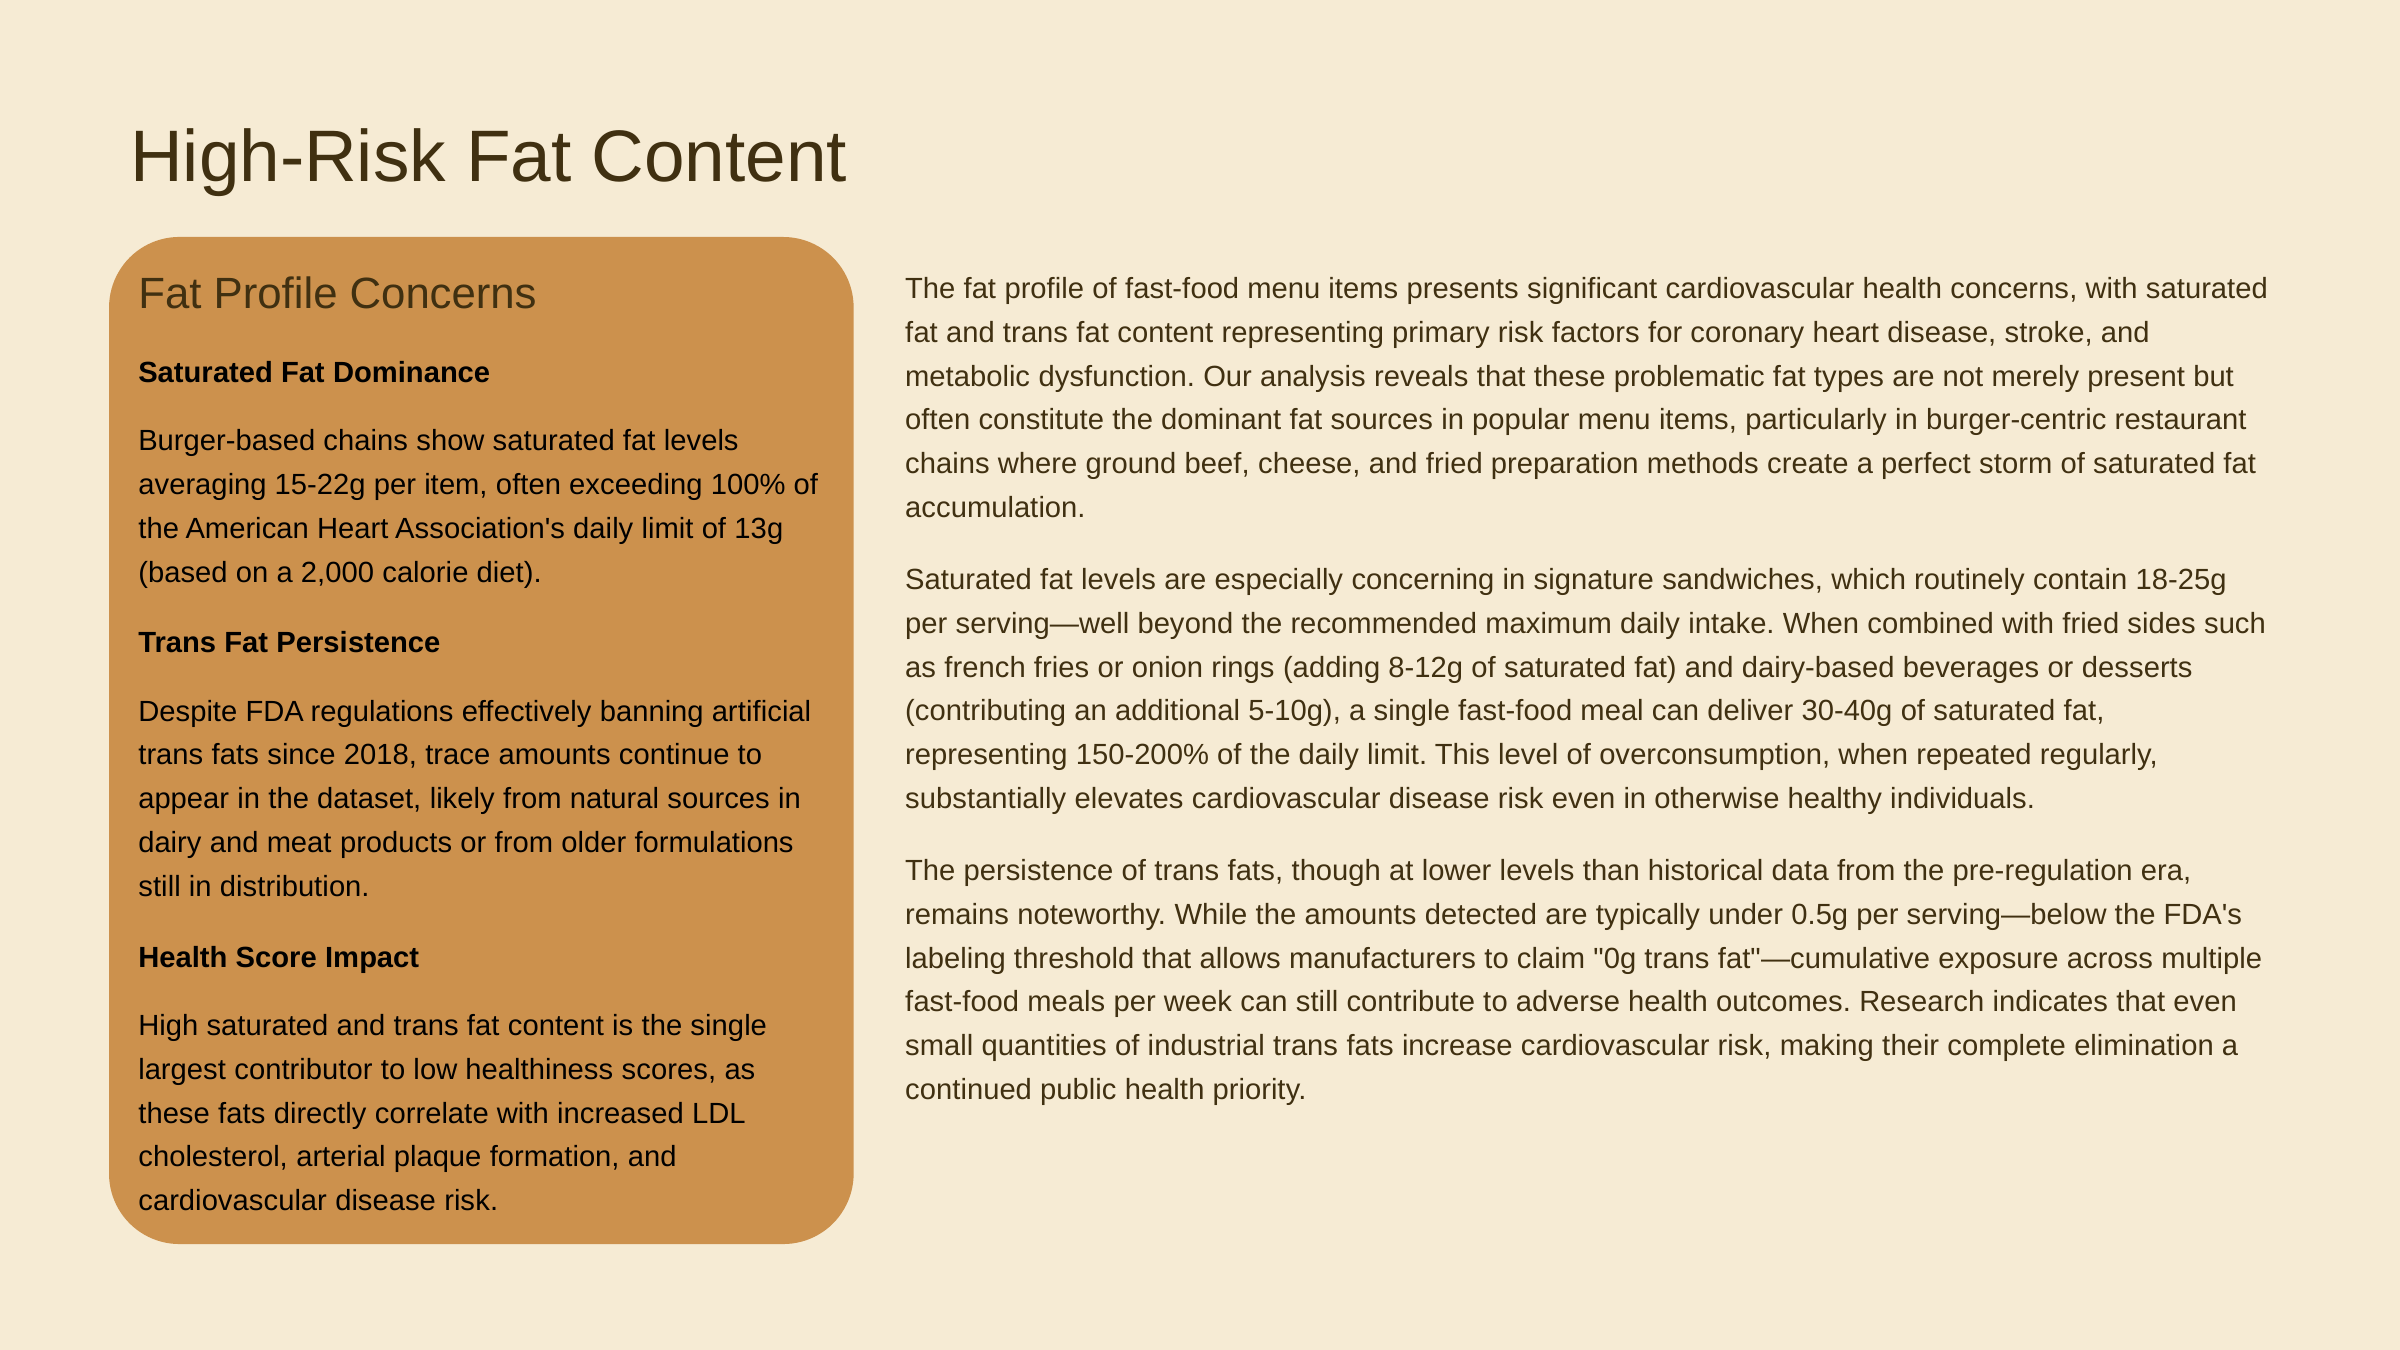

High-Risk Fat Content

The fat profile of fast-food menu items presents significant cardiovascular health concerns, with saturated fat and trans fat content representing primary risk factors for coronary heart disease, stroke, and metabolic dysfunction. Our analysis reveals that these problematic fat types are not merely present but often constitute the dominant fat sources in popular menu items, particularly in burger-centric restaurant chains where ground beef, cheese, and fried preparation methods create a perfect storm of saturated fat accumulation.
Fat Profile Concerns
Saturated Fat Dominance
Burger-based chains show saturated fat levels averaging 15-22g per item, often exceeding 100% of the American Heart Association's daily limit of 13g (based on a 2,000 calorie diet).
Saturated fat levels are especially concerning in signature sandwiches, which routinely contain 18-25g per serving—well beyond the recommended maximum daily intake. When combined with fried sides such as french fries or onion rings (adding 8-12g of saturated fat) and dairy-based beverages or desserts (contributing an additional 5-10g), a single fast-food meal can deliver 30-40g of saturated fat, representing 150-200% of the daily limit. This level of overconsumption, when repeated regularly, substantially elevates cardiovascular disease risk even in otherwise healthy individuals.
Trans Fat Persistence
Despite FDA regulations effectively banning artificial trans fats since 2018, trace amounts continue to appear in the dataset, likely from natural sources in dairy and meat products or from older formulations still in distribution.
The persistence of trans fats, though at lower levels than historical data from the pre-regulation era, remains noteworthy. While the amounts detected are typically under 0.5g per serving—below the FDA's labeling threshold that allows manufacturers to claim "0g trans fat"—cumulative exposure across multiple fast-food meals per week can still contribute to adverse health outcomes. Research indicates that even small quantities of industrial trans fats increase cardiovascular risk, making their complete elimination a continued public health priority.
Health Score Impact
High saturated and trans fat content is the single largest contributor to low healthiness scores, as these fats directly correlate with increased LDL cholesterol, arterial plaque formation, and cardiovascular disease risk.